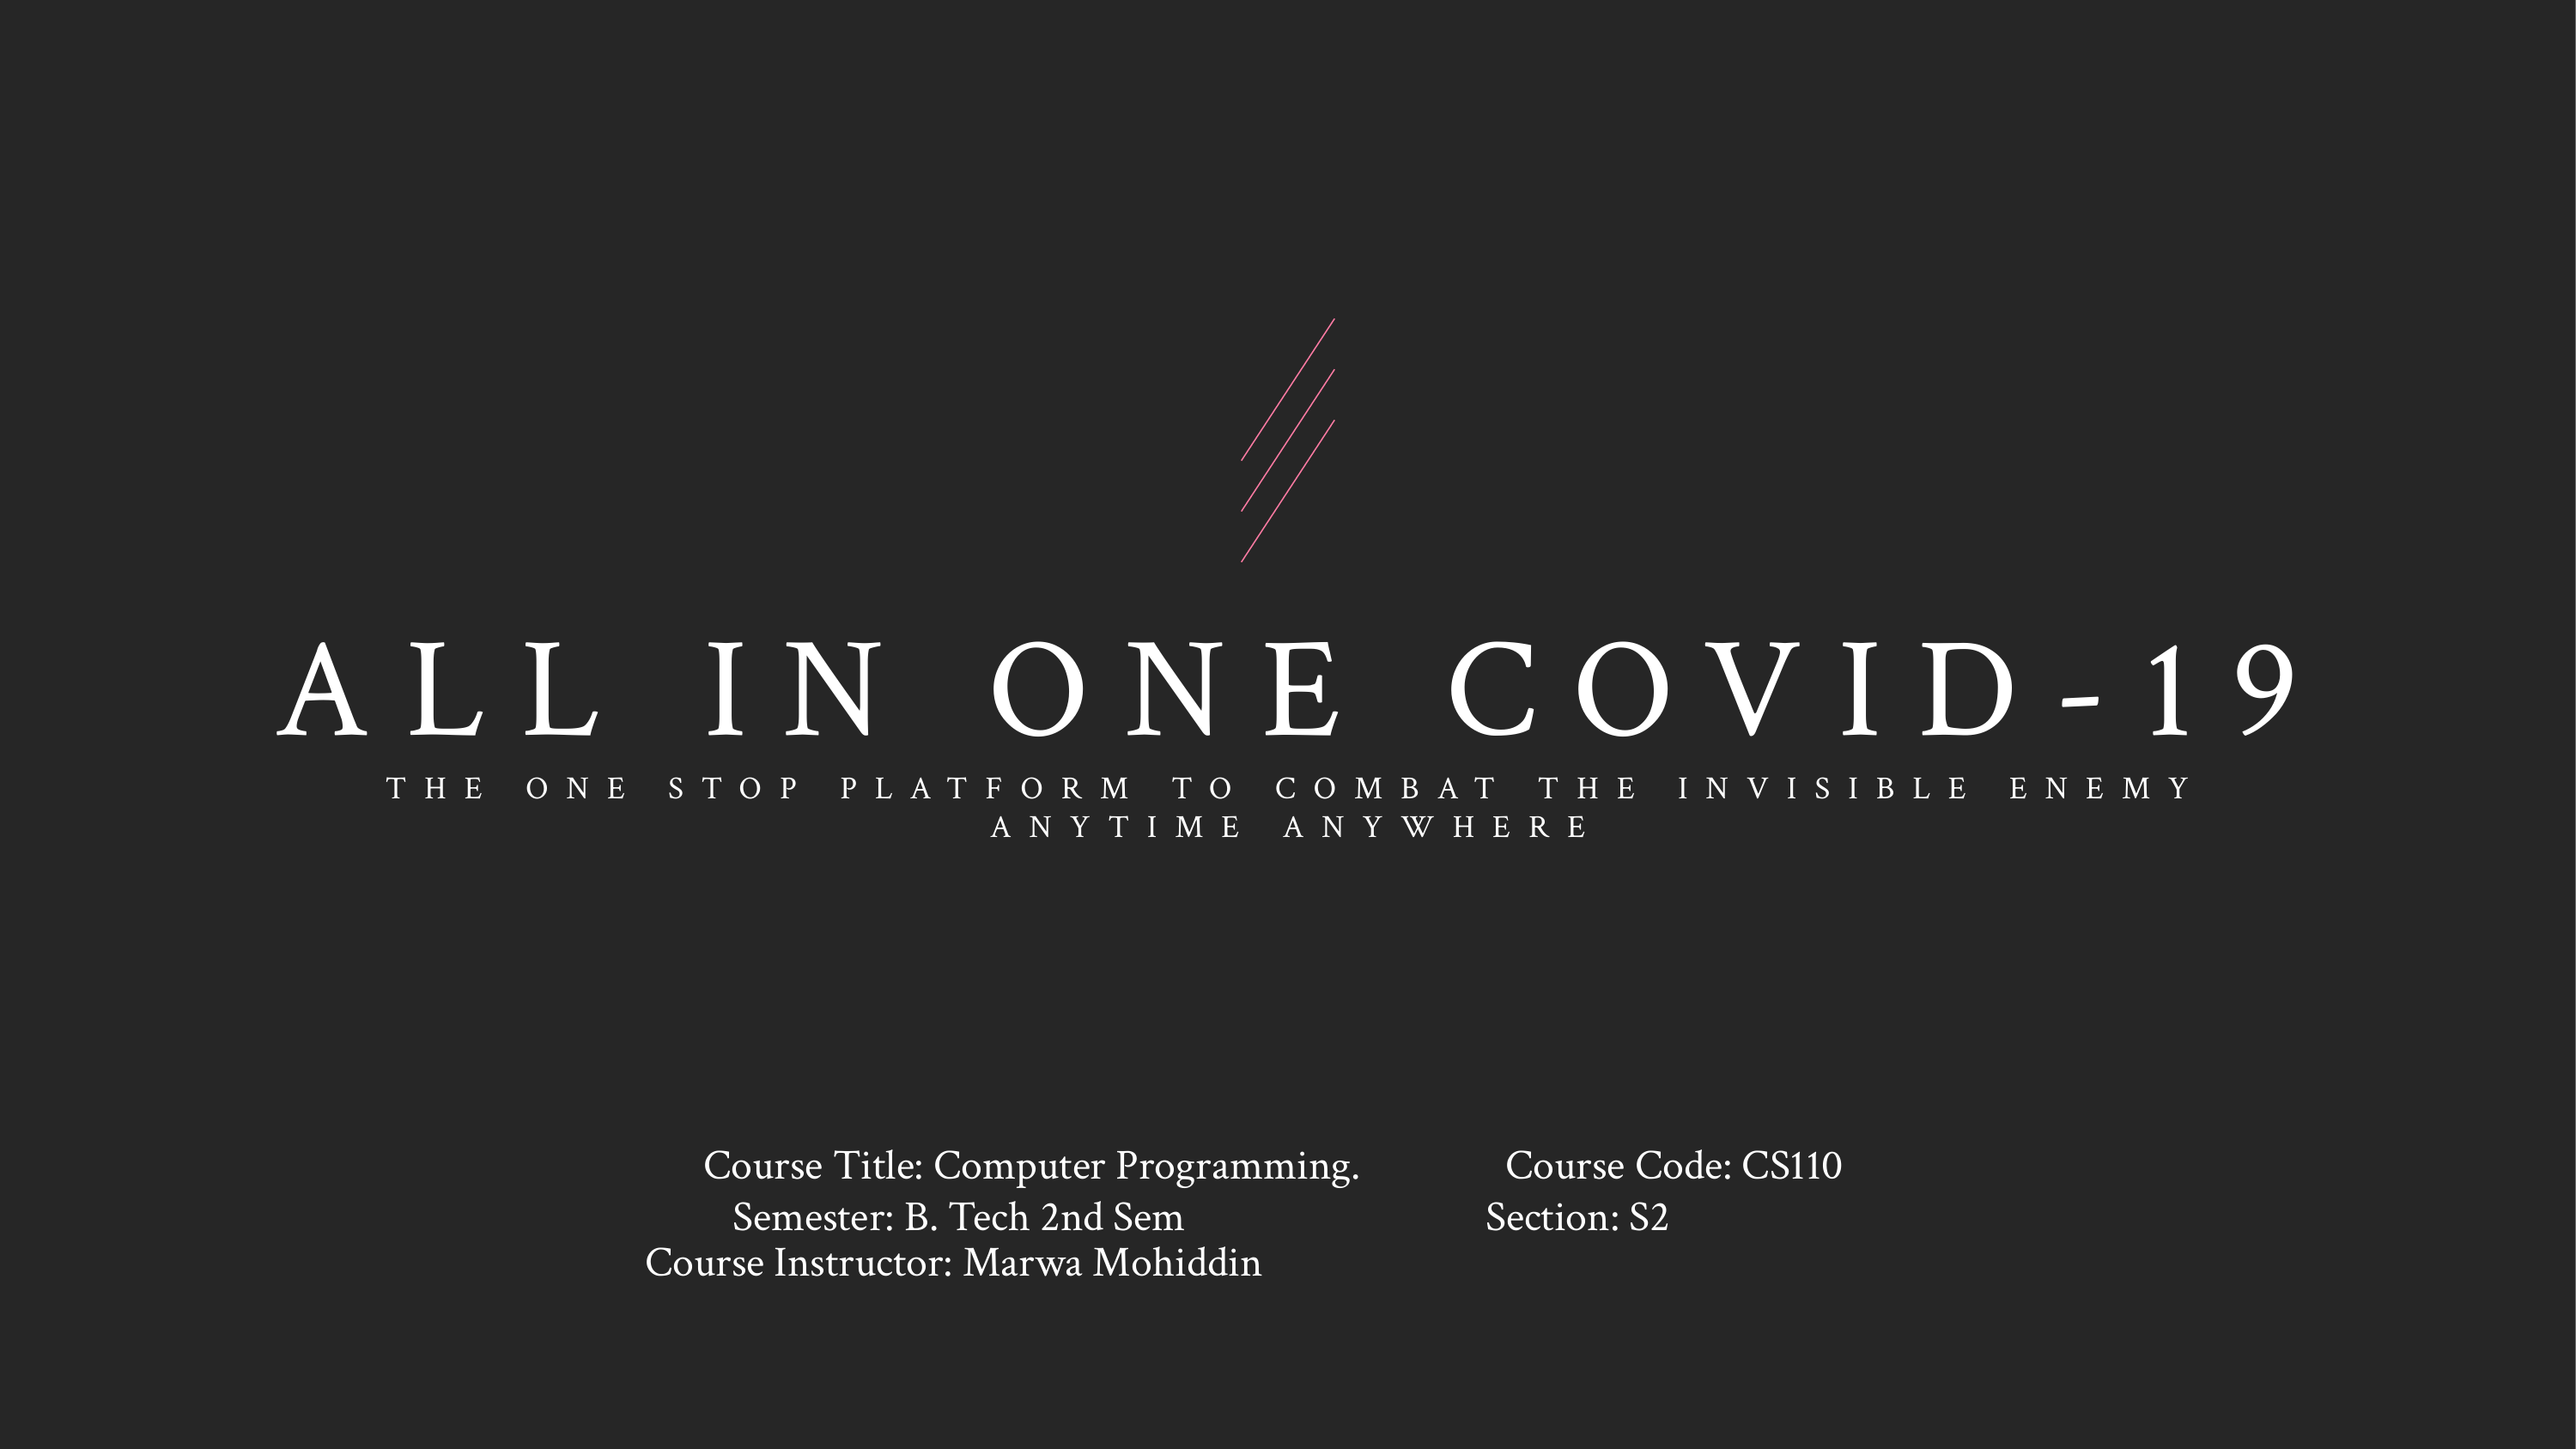

# ALL IN ONE COVID-19
THE ONE STOP PLATFORM TO COMBAT THE INVISIBLE ENEMY
ANYTIME ANYWHERE
Course Title: Computer Programming.               Course Code: CS110
                    Semester: B. Tech 2nd Sem                               Section: S2
Course Instructor: Marwa Mohiddin